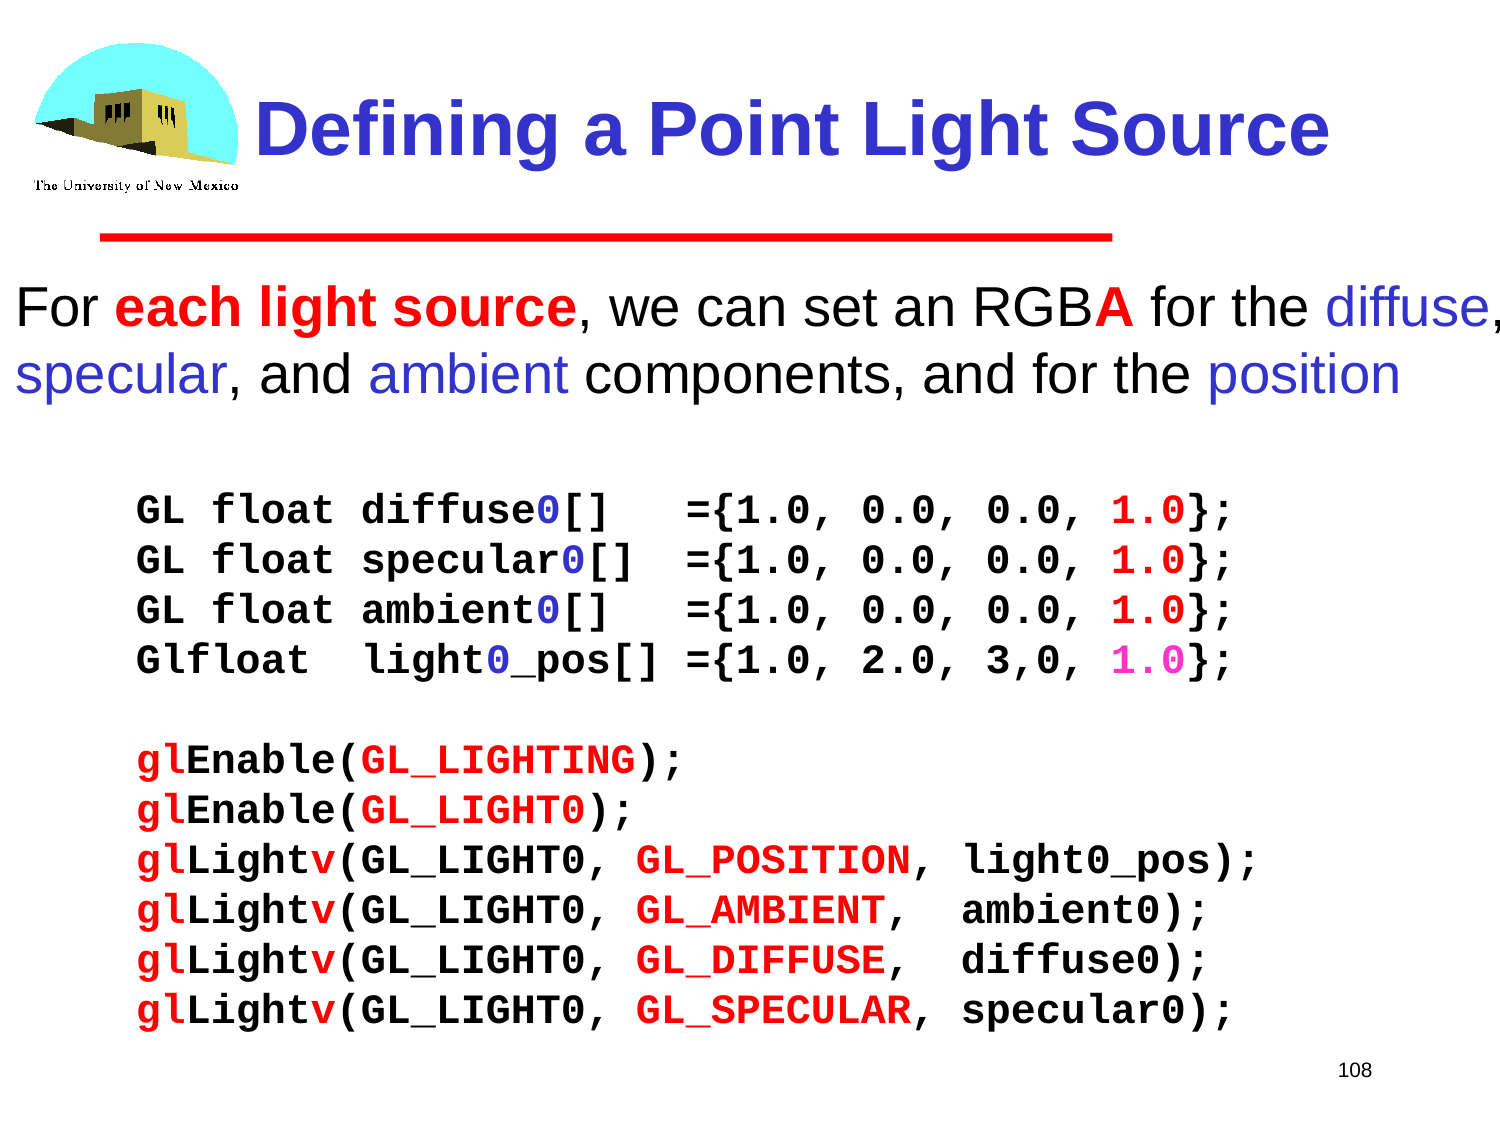

Defining a Point Light Source
For each light source, we can set an RGBA for the diffuse, specular, and ambient components, and for the position
GL float diffuse0[]   ={1.0, 0.0, 0.0, 1.0};
GL float specular0[]  ={1.0, 0.0, 0.0, 1.0};
GL float ambient0[]   ={1.0, 0.0, 0.0, 1.0};
Glfloat  light0_pos[] ={1.0, 2.0, 3,0, 1.0};

glEnable(GL_LIGHTING);
glEnable(GL_LIGHT0);
glLightv(GL_LIGHT0, GL_POSITION, light0_pos);
glLightv(GL_LIGHT0, GL_AMBIENT,  ambient0);
glLightv(GL_LIGHT0, GL_DIFFUSE,  diffuse0);
glLightv(GL_LIGHT0, GL_SPECULAR, specular0);

108